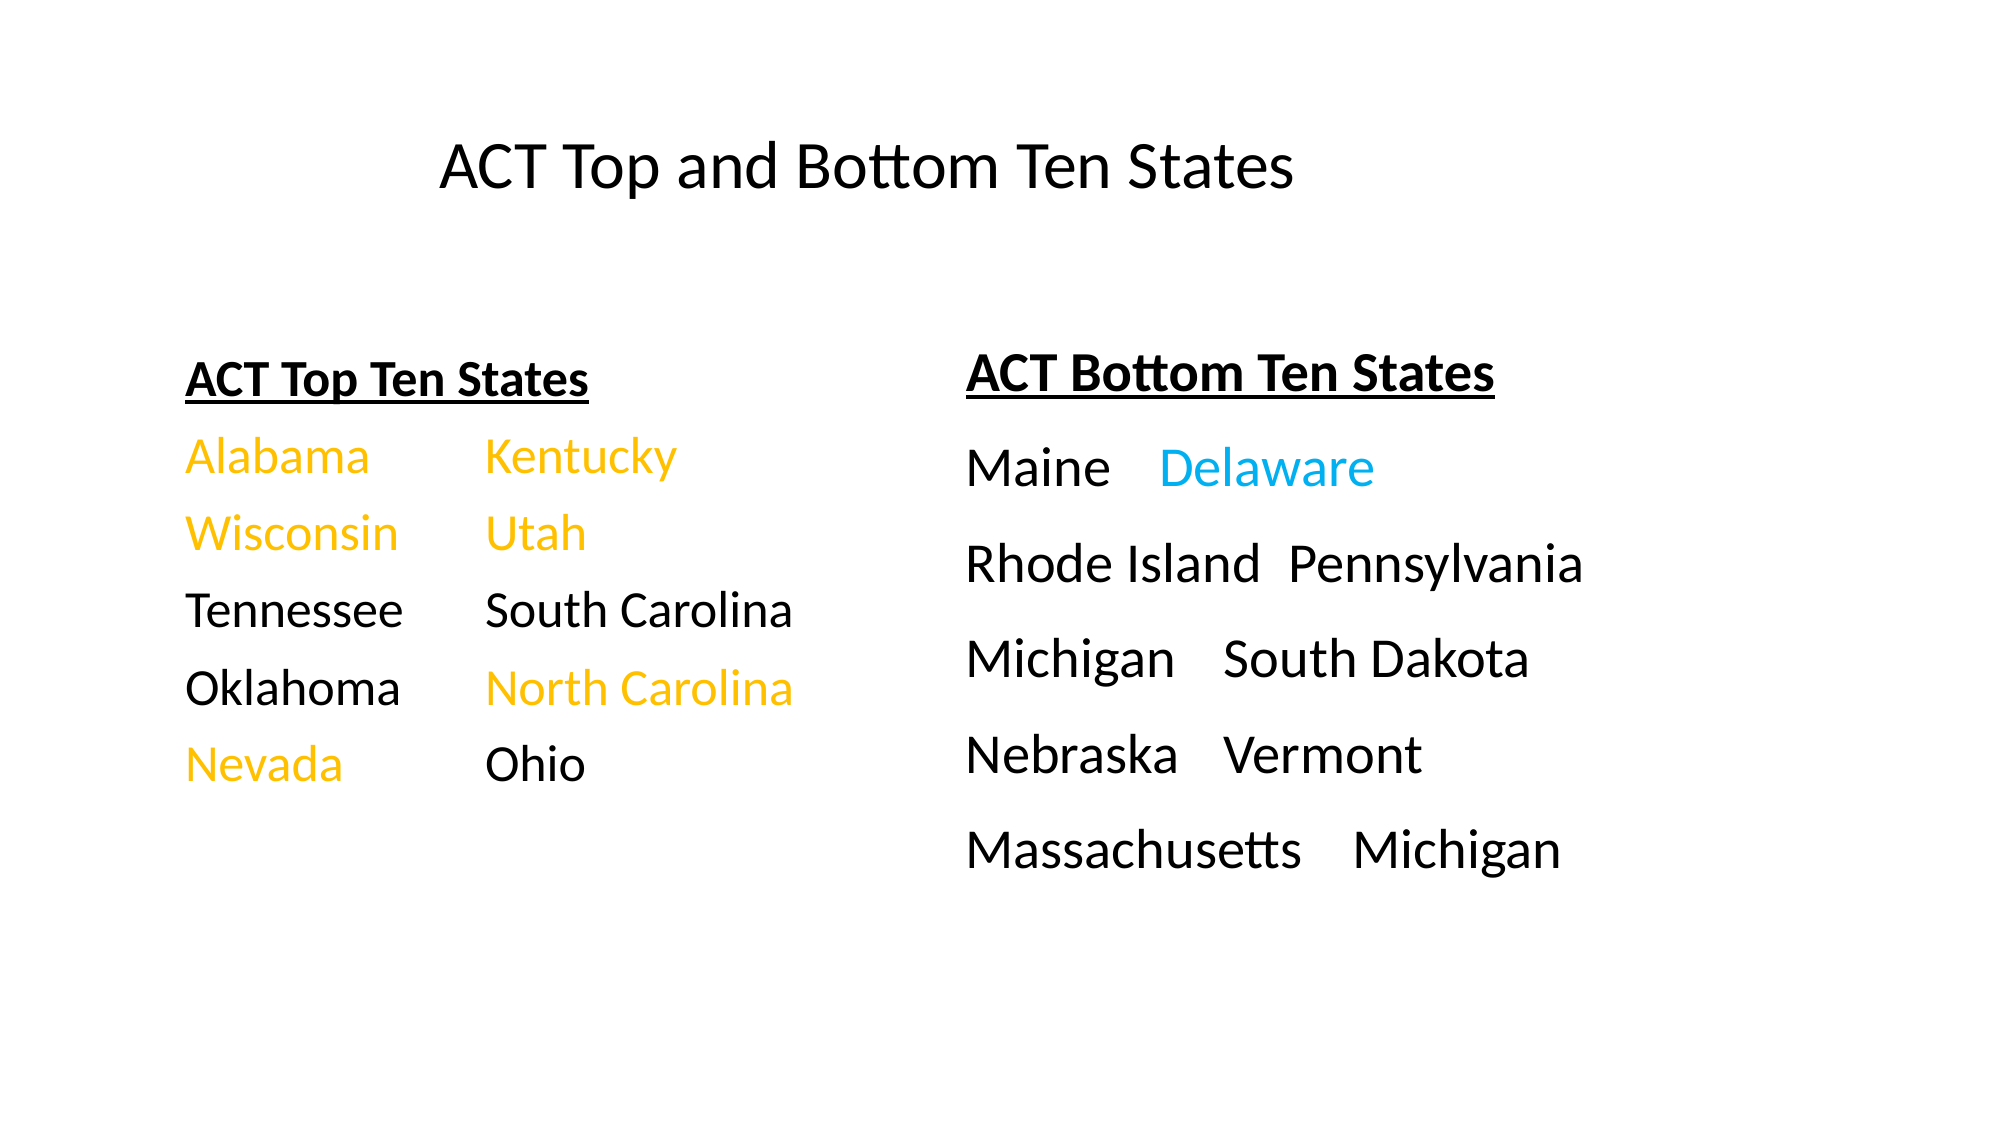

# ACT Top and Bottom Ten States
ACT Bottom Ten States
Maine			Delaware
Rhode Island	Pennsylvania
Michigan		South Dakota
Nebraska		Vermont
Massachusetts	Michigan

ACT Top Ten States
Alabama	Kentucky
Wisconsin	Utah
Tennessee	South Carolina
Oklahoma	North Carolina
Nevada	Ohio